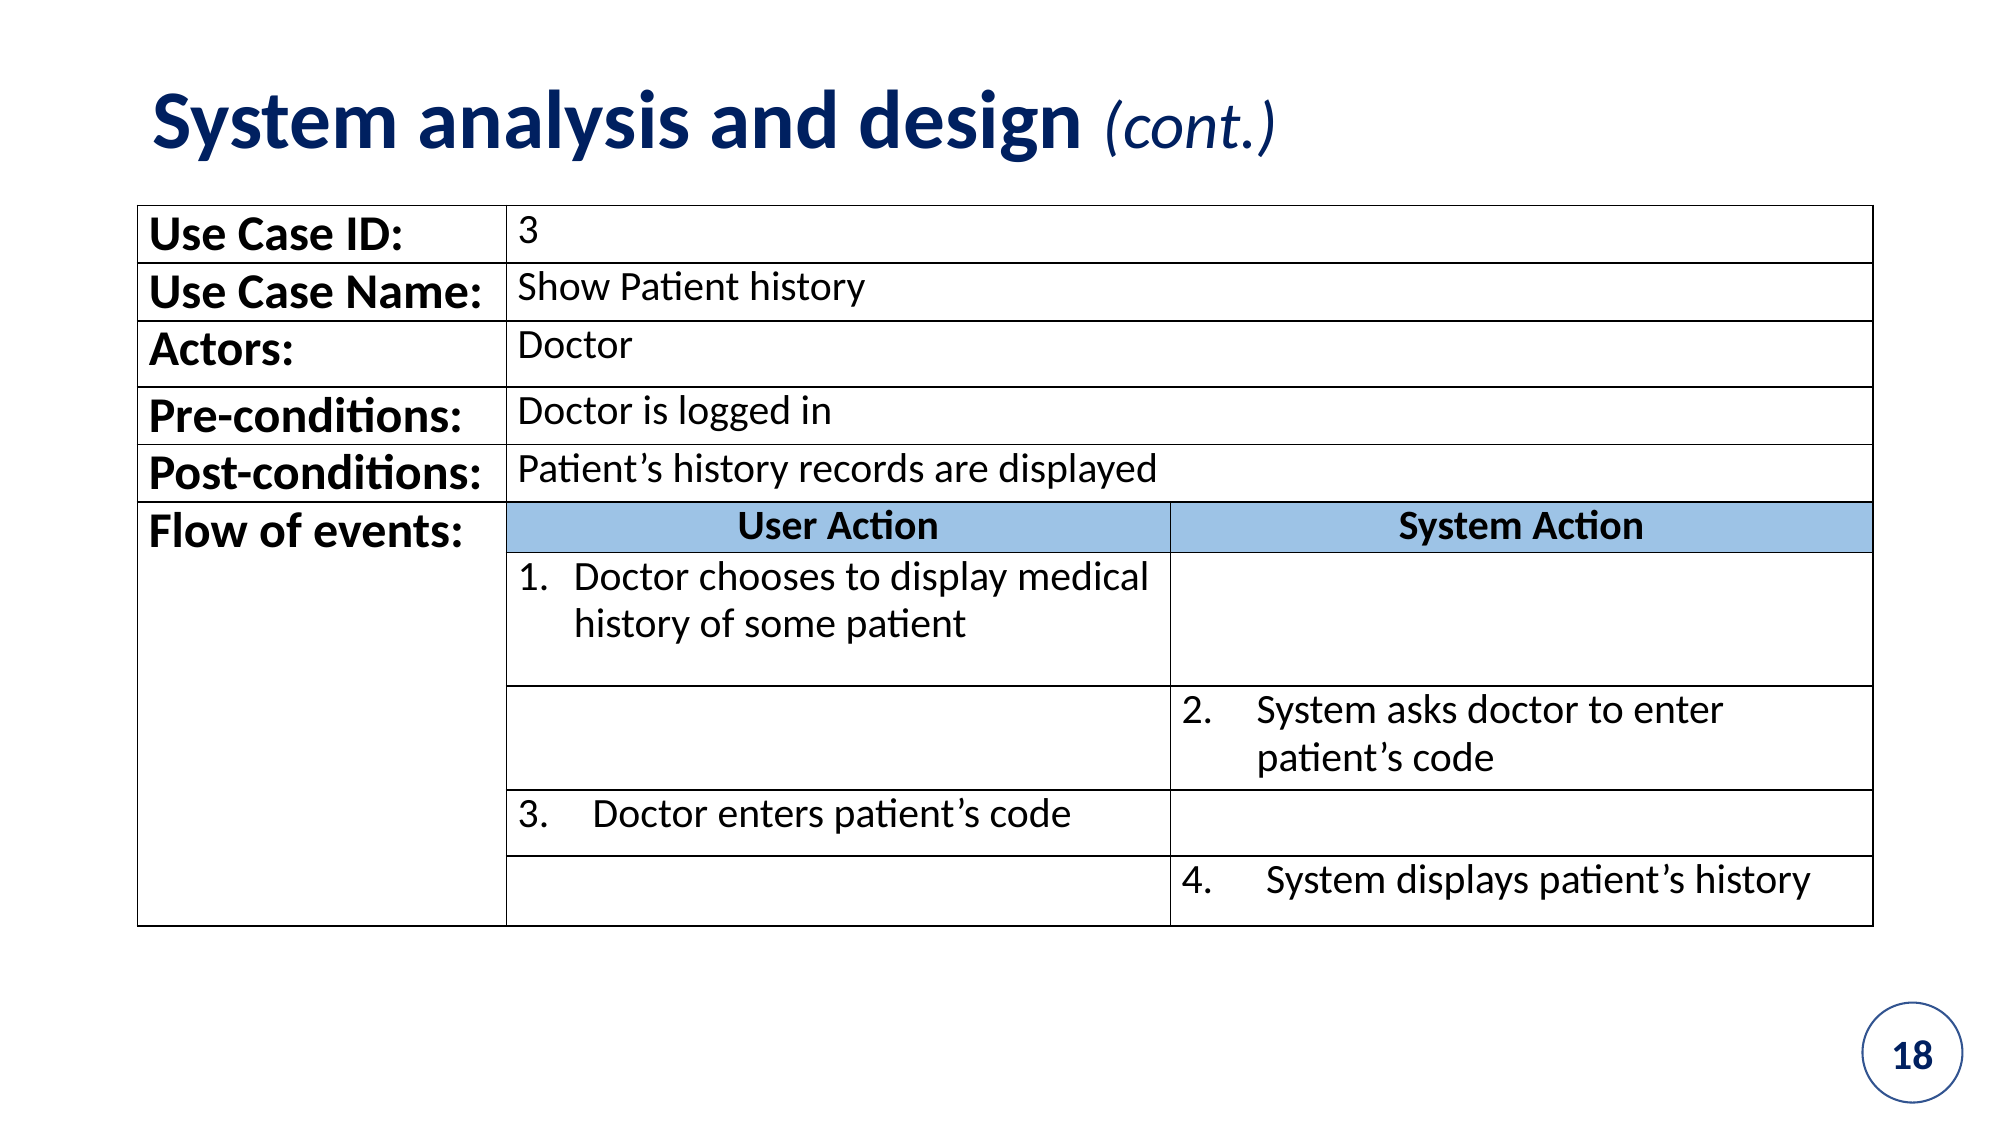

System analysis and design (cont.)
| Use Case ID: | 3 |  |
| --- | --- | --- |
| Use Case Name: | Show Patient history |  |
| Actors: | Doctor |  |
| Pre-conditions: | Doctor is logged in |  |
| Post-conditions: | Patient’s history records are displayed |  |
| Flow of events: | User Action | System Action |
|  | Doctor chooses to display medical history of some patient |  |
|  |  | System asks doctor to enter patient’s code |
|  | Doctor enters patient’s code |  |
|  |  | System displays patient’s history |

18